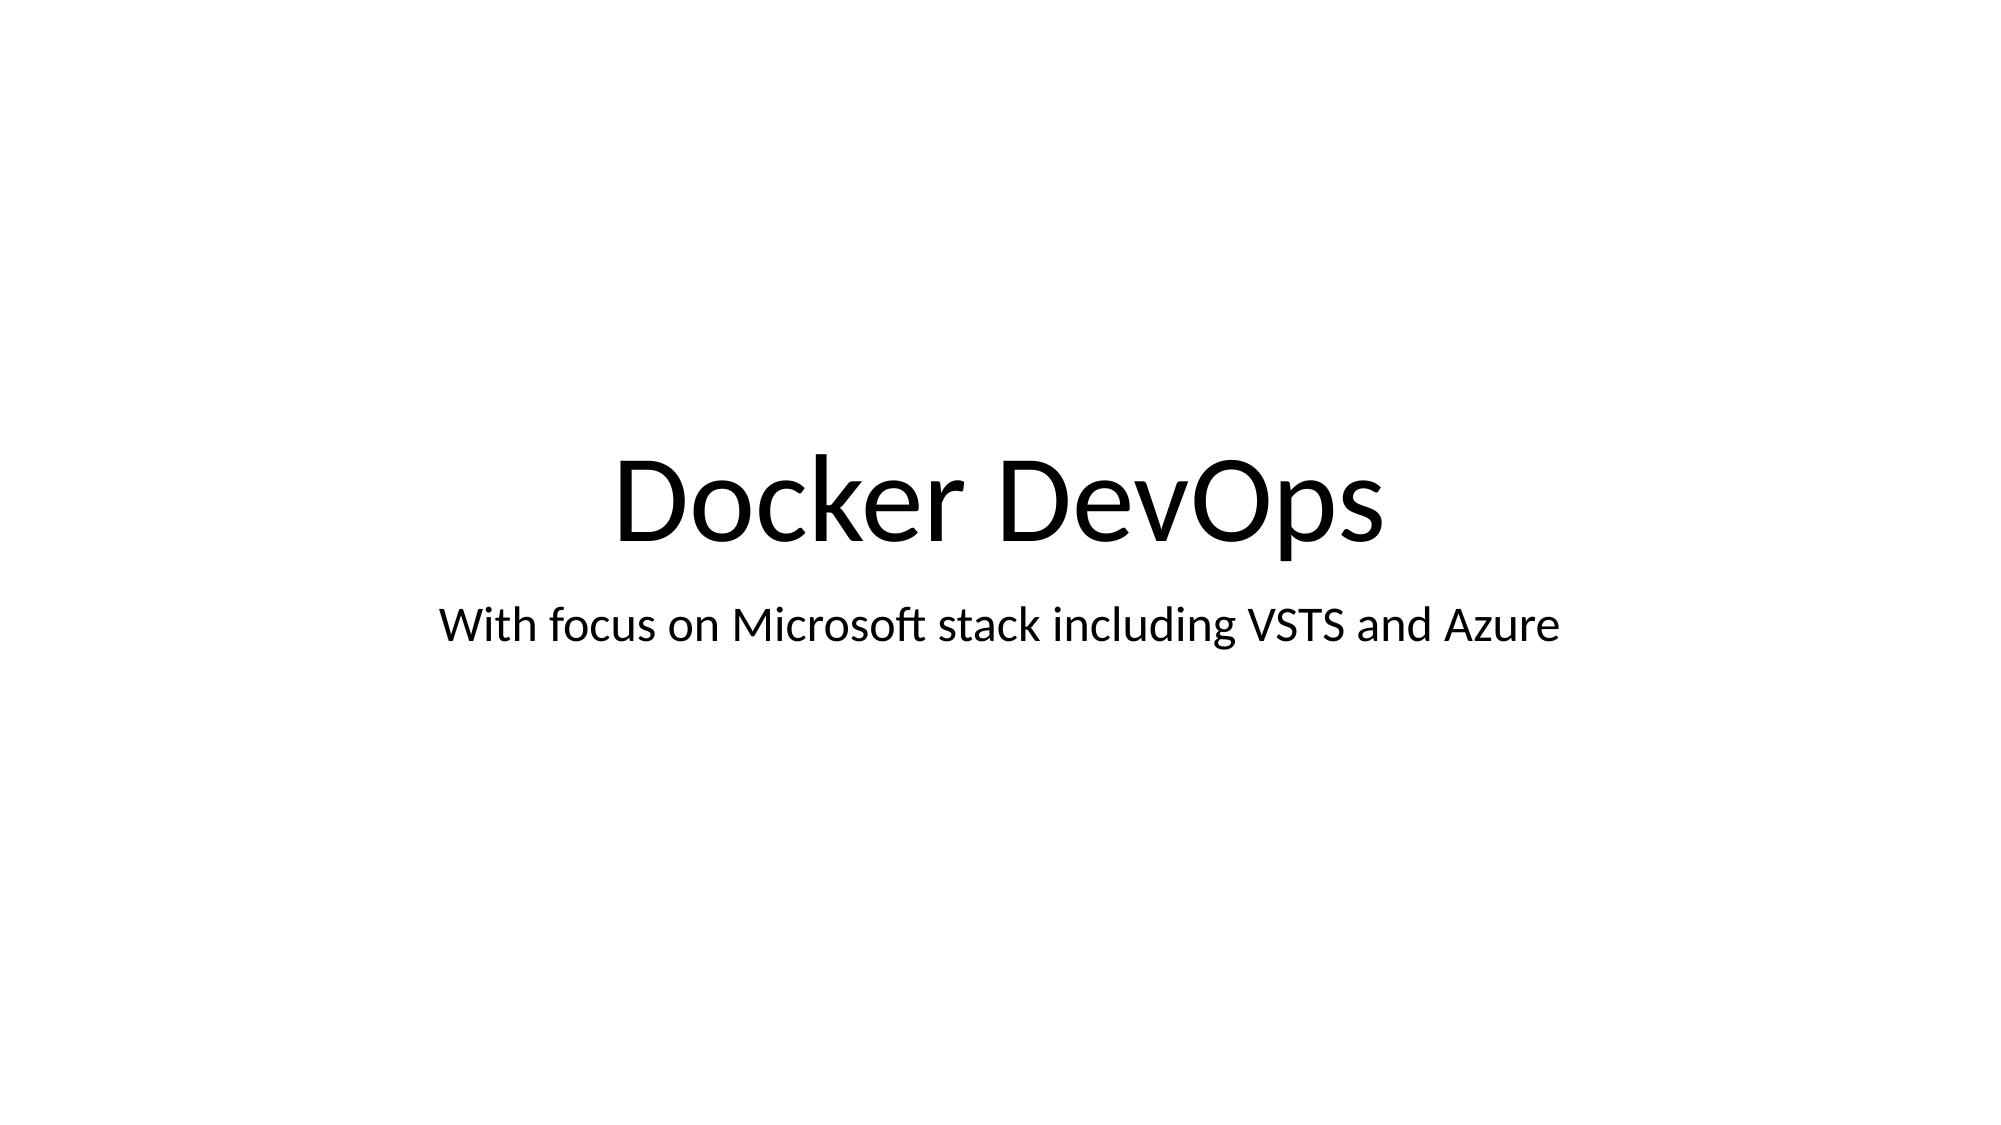

# Docker DevOps
With focus on Microsoft stack including VSTS and Azure